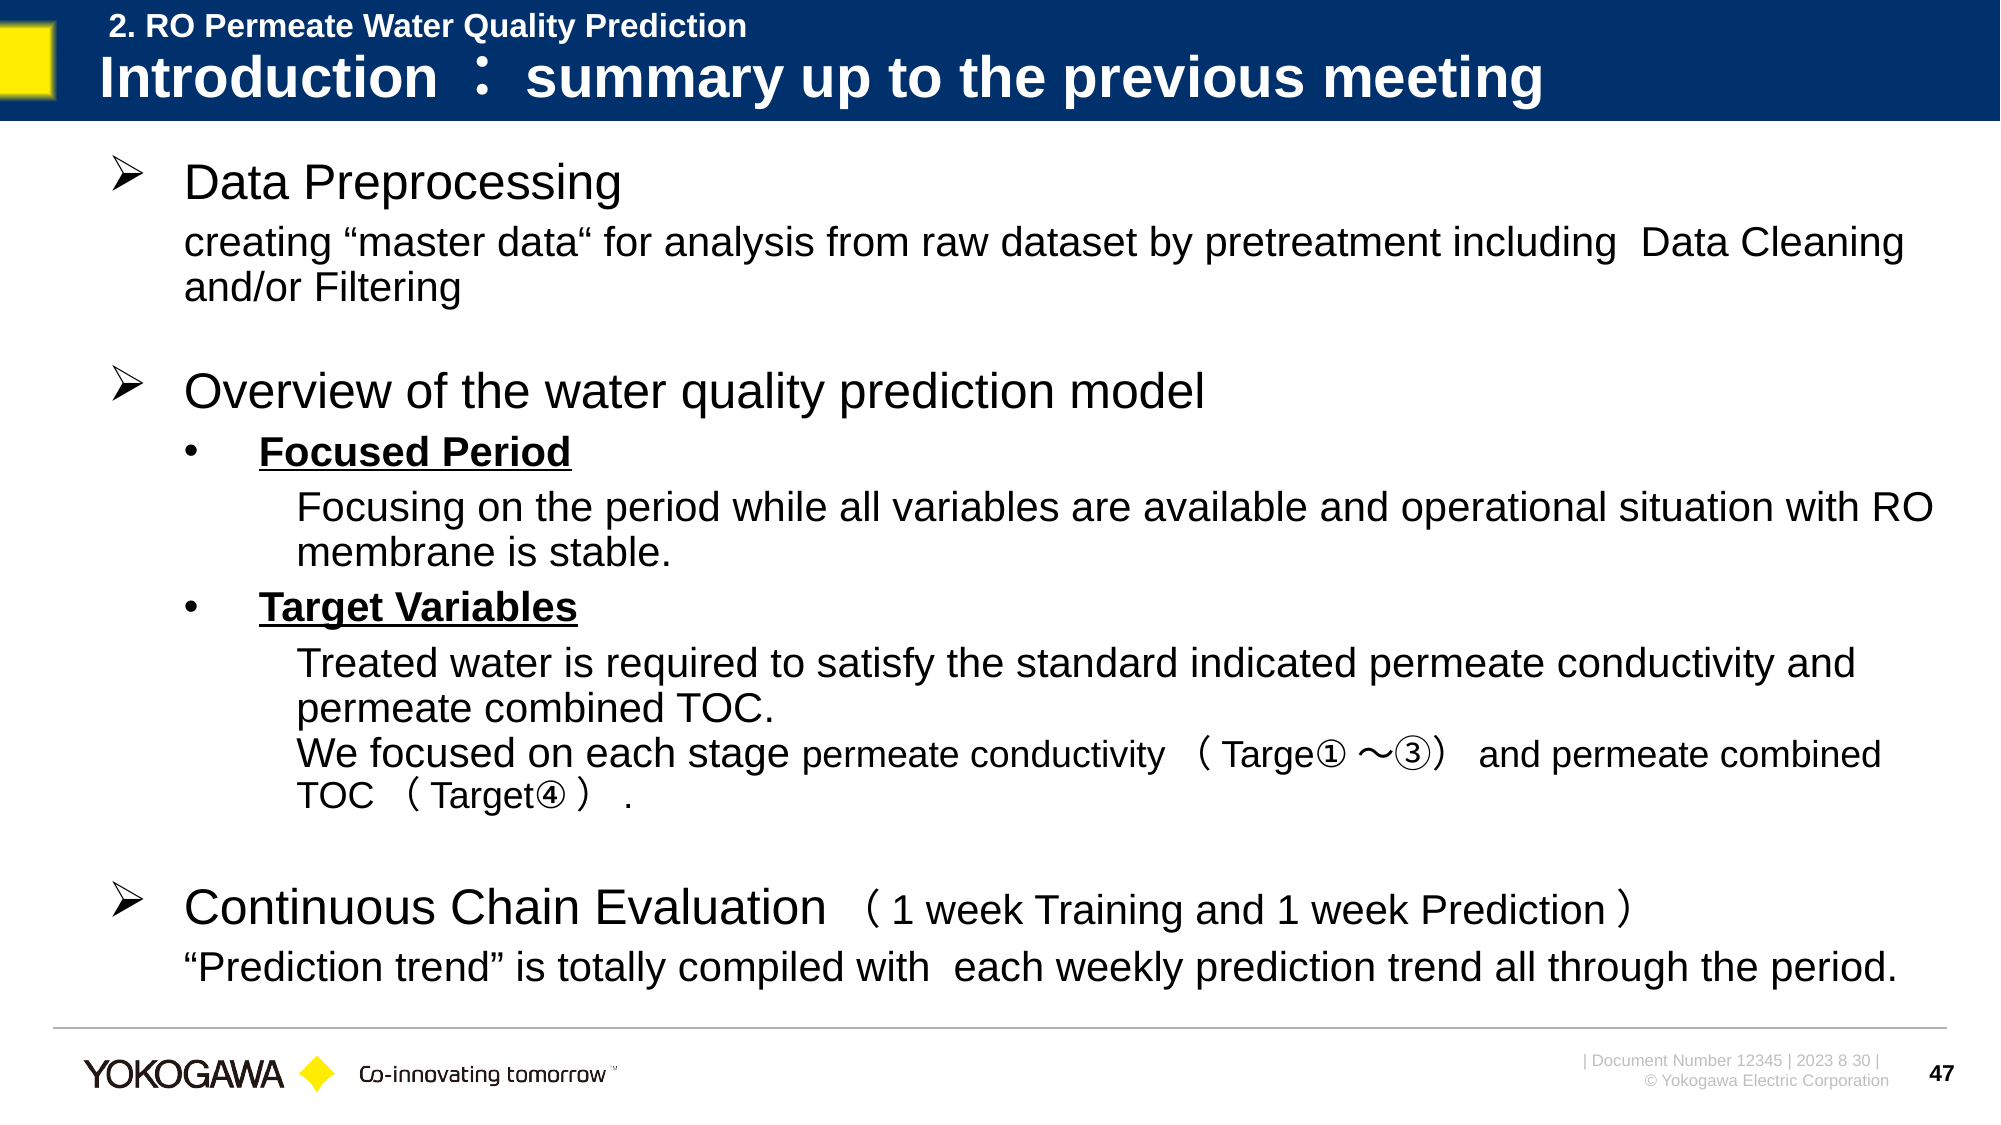

2. RO Permeate Water Quality Prediction
# Introduction：summary up to the previous meeting
Data Preprocessing
creating “master data“ for analysis from raw dataset by pretreatment including  Data Cleaning and/or Filtering
Overview of the water quality prediction model
Focused Period
Focusing on the period while all variables are available and operational situation with RO membrane is stable.
Target Variables
Treated water is required to satisfy the standard indicated permeate conductivity and permeate combined TOC.
We focused on each stage permeate conductivity（Targe①～③）and permeate combined TOC（Target④）.
Continuous Chain Evaluation（1 week Training and 1 week Prediction）
“Prediction trend” is totally compiled with  each weekly prediction trend all through the period.
47